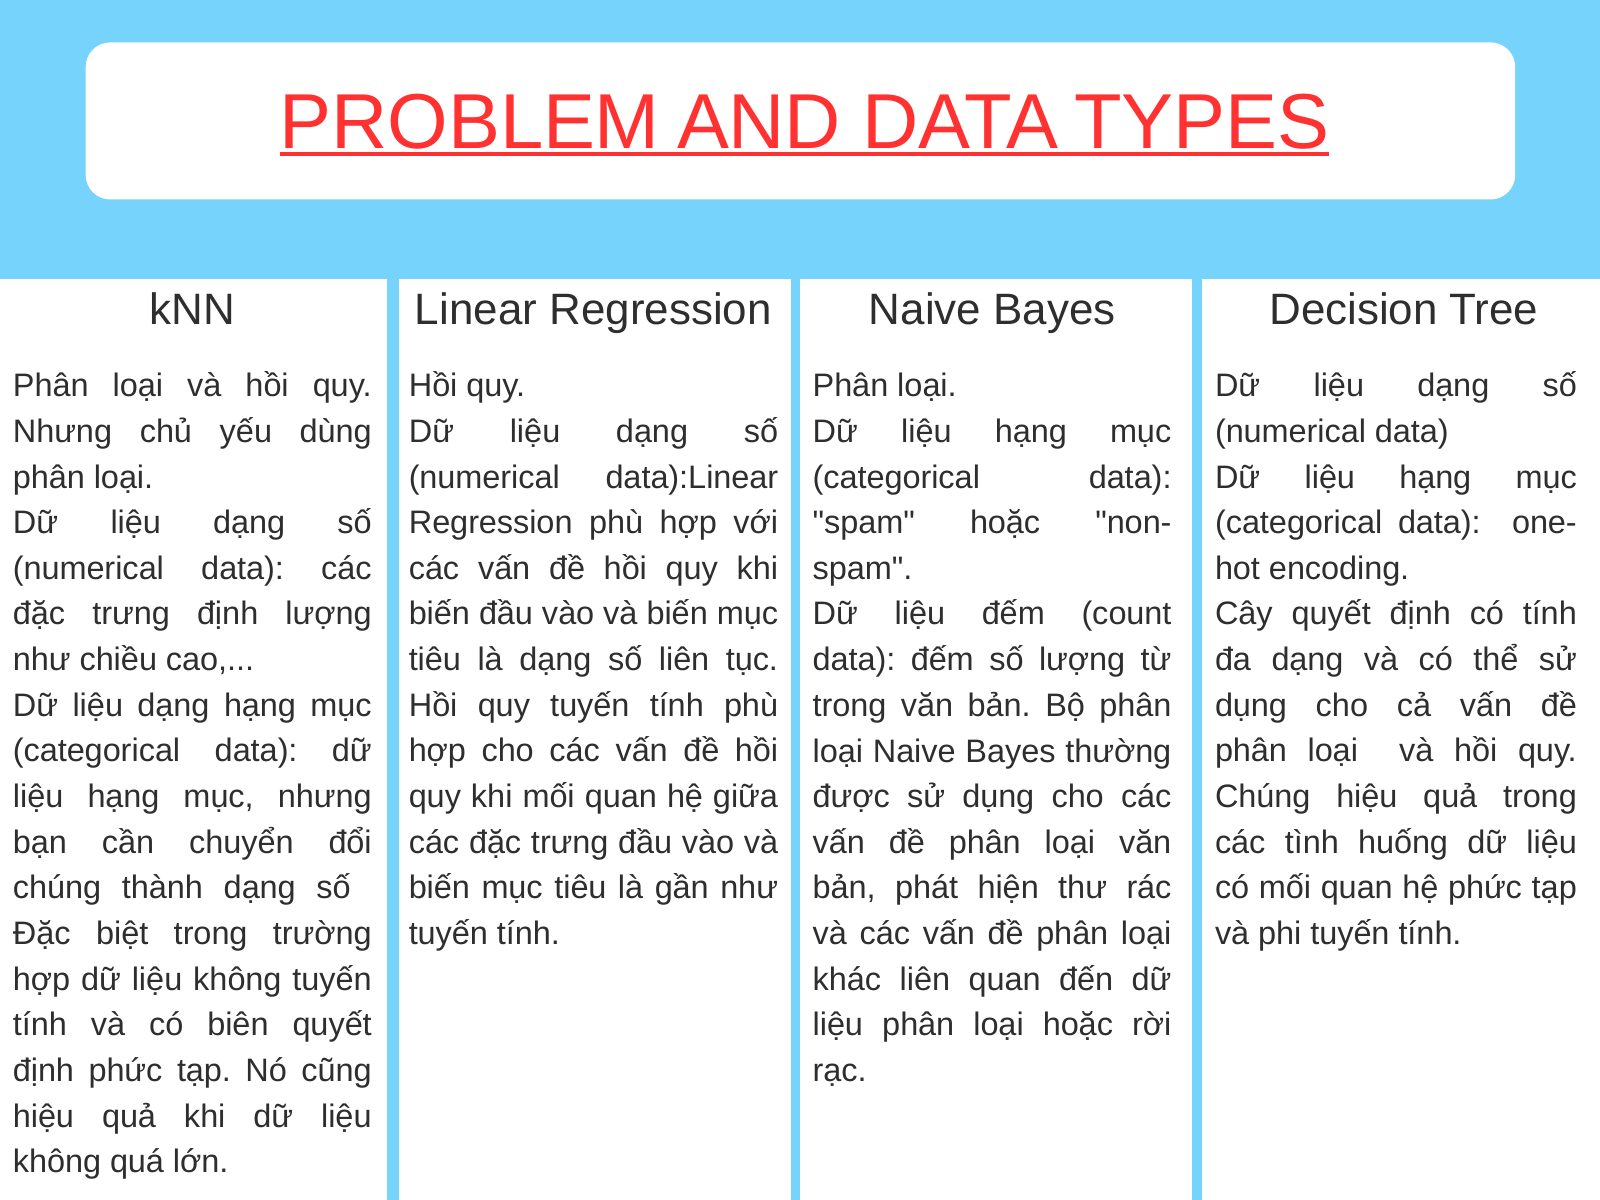

PROBLEM AND DATA TYPES
kNN
Linear Regression
Naive Bayes
Decision Tree

Phân loại và hồi quy. Nhưng chủ yếu dùng phân loại.
Dữ liệu dạng số (numerical data): các đặc trưng định lượng như chiều cao,...
Dữ liệu dạng hạng mục (categorical data): dữ liệu hạng mục, nhưng bạn cần chuyển đổi chúng thành dạng số  Đặc biệt trong trường hợp dữ liệu không tuyến tính và có biên quyết định phức tạp. Nó cũng hiệu quả khi dữ liệu không quá lớn.
Hồi quy.
Dữ liệu dạng số (numerical data):Linear Regression phù hợp với các vấn đề hồi quy khi biến đầu vào và biến mục tiêu là dạng số liên tục. Hồi quy tuyến tính phù hợp cho các vấn đề hồi quy khi mối quan hệ giữa các đặc trưng đầu vào và biến mục tiêu là gần như tuyến tính.

Phân loại.
Dữ liệu hạng mục (categorical data): "spam" hoặc "non-spam".
Dữ liệu đếm (count data): đếm số lượng từ trong văn bản. Bộ phân loại Naive Bayes thường được sử dụng cho các vấn đề phân loại văn bản, phát hiện thư rác và các vấn đề phân loại khác liên quan đến dữ liệu phân loại hoặc rời rạc.

Dữ liệu dạng số (numerical data)
Dữ liệu hạng mục (categorical data):  one-hot encoding.
Cây quyết định có tính đa dạng và có thể sử dụng cho cả vấn đề phân loại  và hồi quy. Chúng hiệu quả trong các tình huống dữ liệu có mối quan hệ phức tạp và phi tuyến tính.